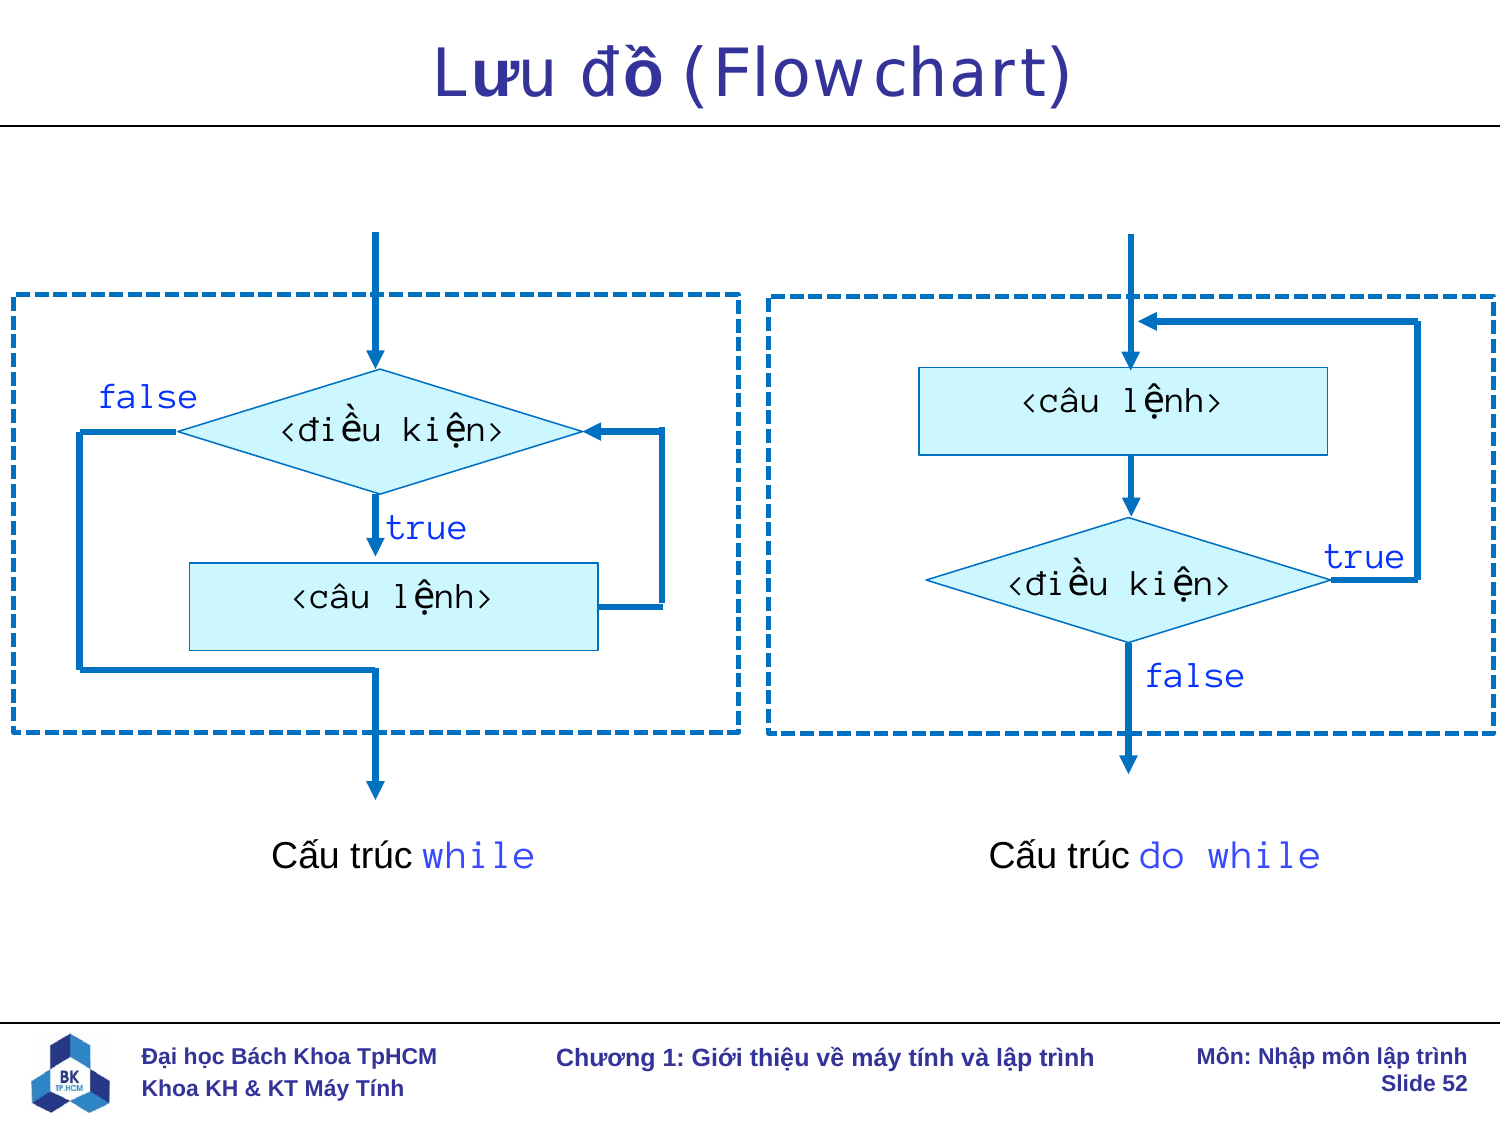

# Lưu đồ (Flowchart)

false

<điều kiện>
true
<câu lệnh>

<câu lệnh>

true
<điều kiện>
false
Cấu trúc while
Cấu trúc do while